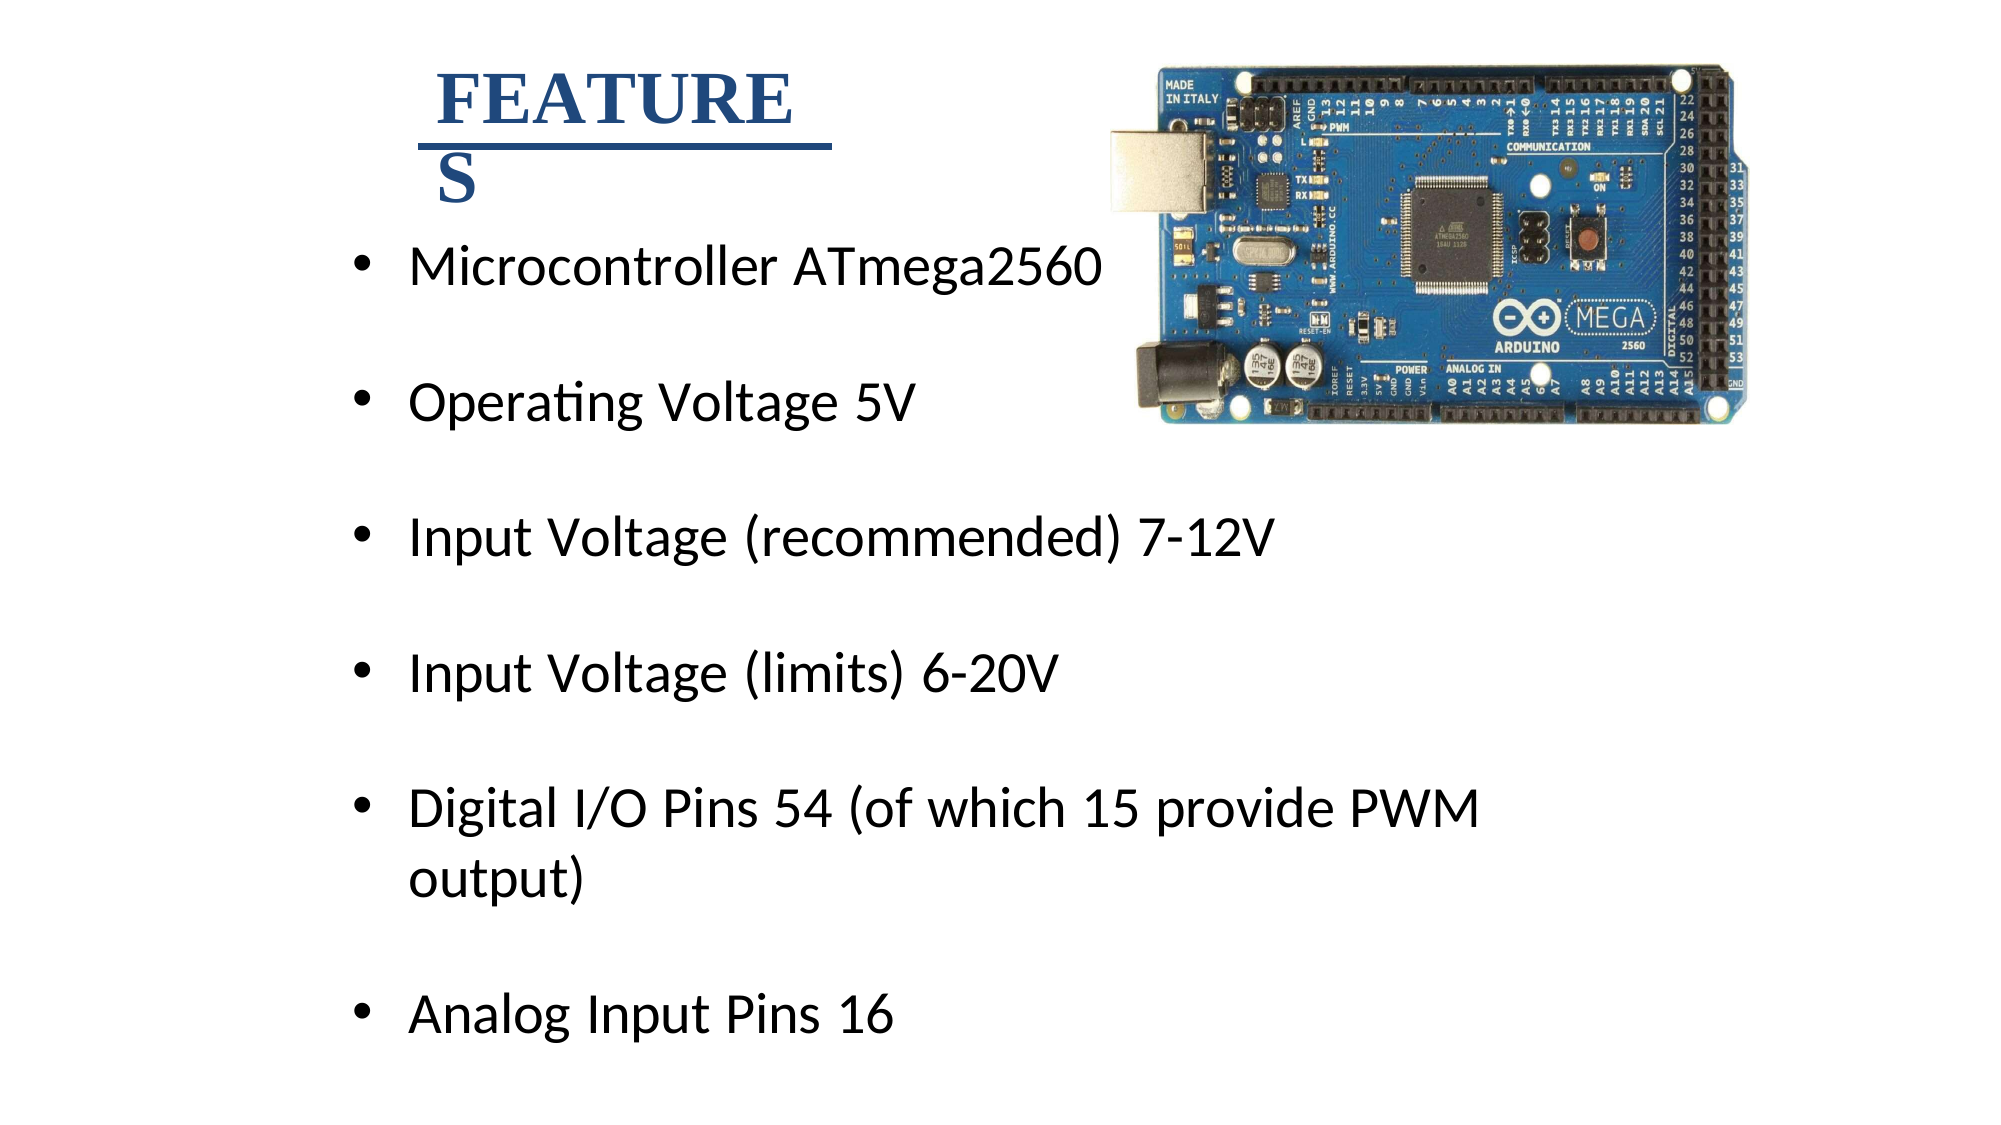

FEATURES

Microcontroller ATmega2560

Operating Voltage 5V

Input Voltage (recommended) 7-12V

Input Voltage (limits) 6-20V

Digital I/O Pins 54 (of which 15 provide PWM output)

Analog Input Pins 16